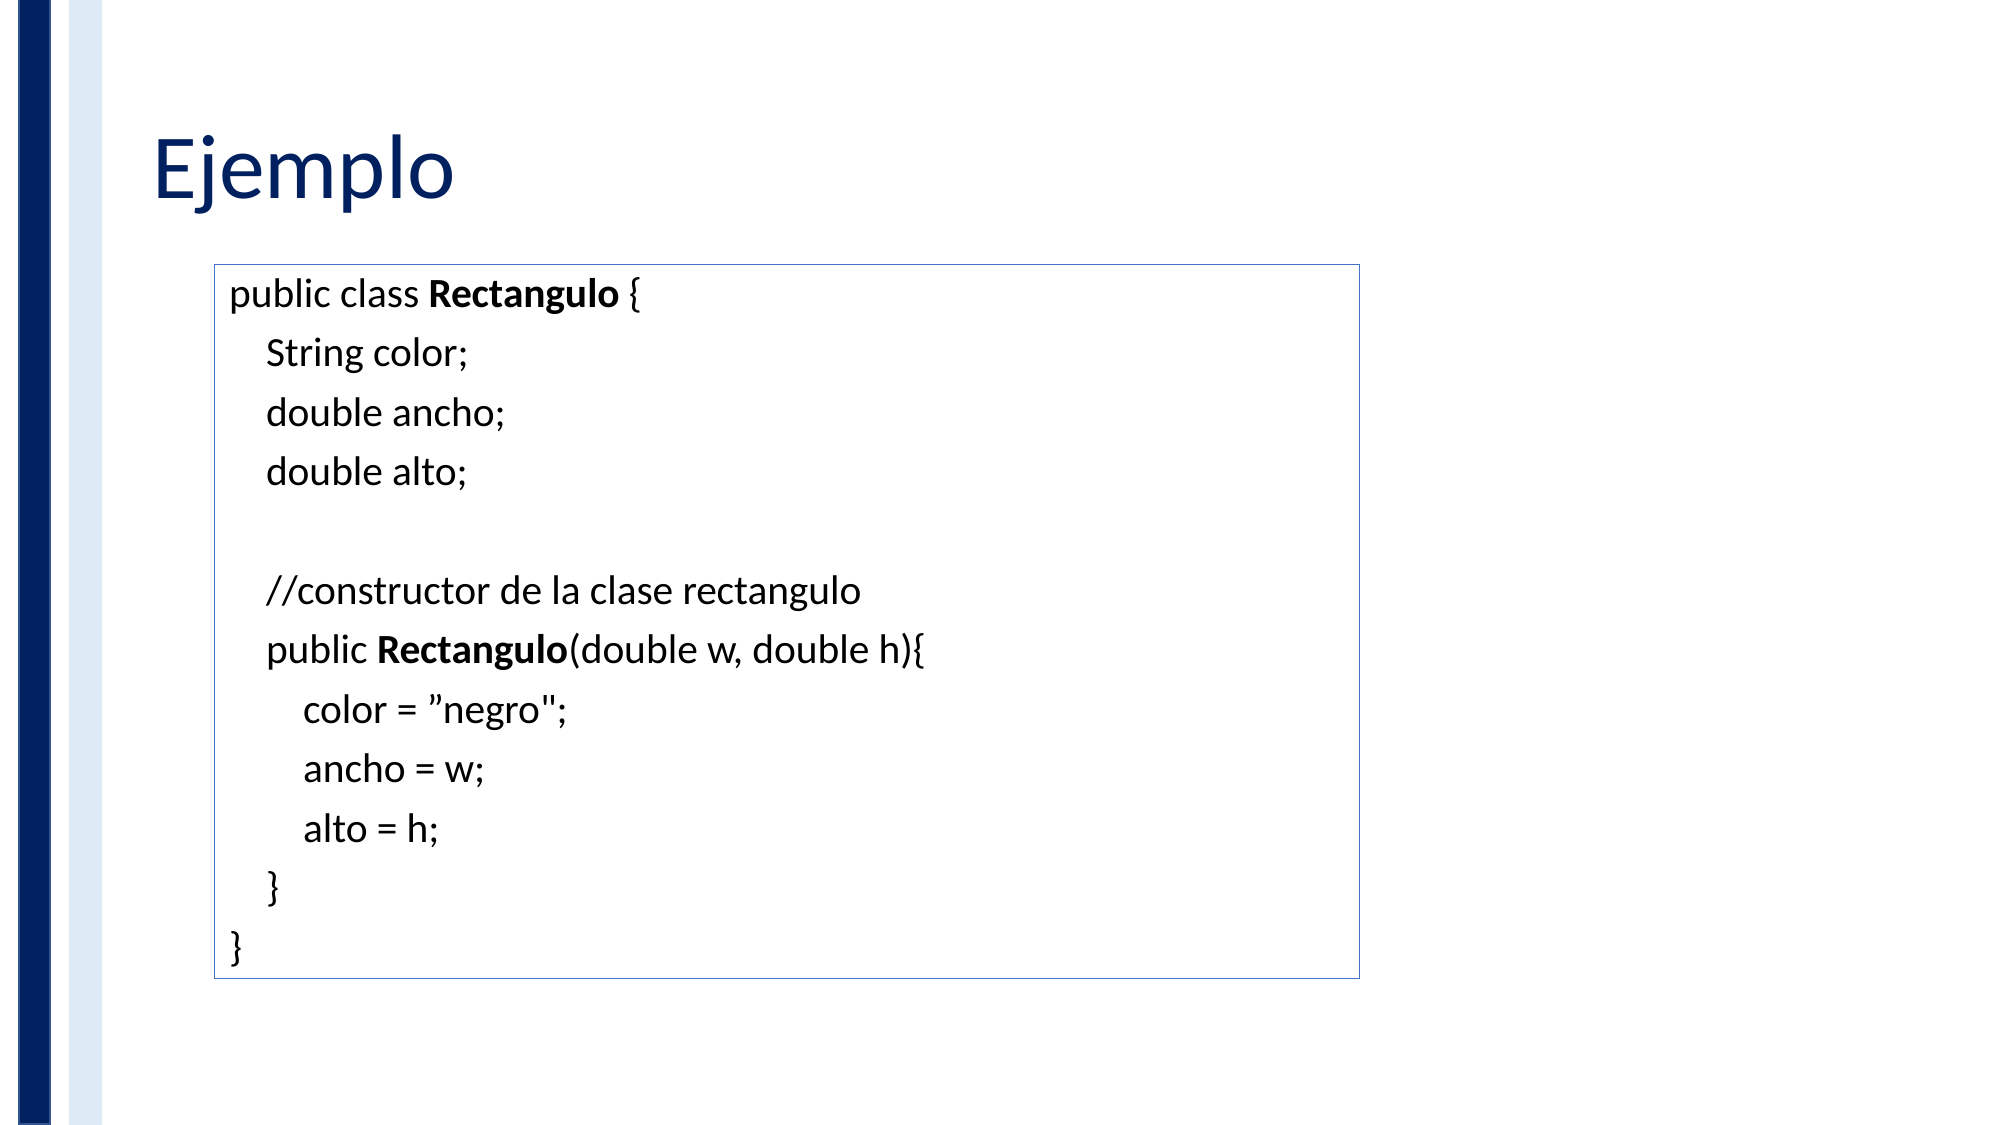

# Ejemplo
public class Rectangulo {
    String color;
    double ancho;
    double alto;

    //constructor de la clase rectangulo
    public Rectangulo(double w, double h){
        color = ”negro";
        ancho = w;
        alto = h;
    }
}